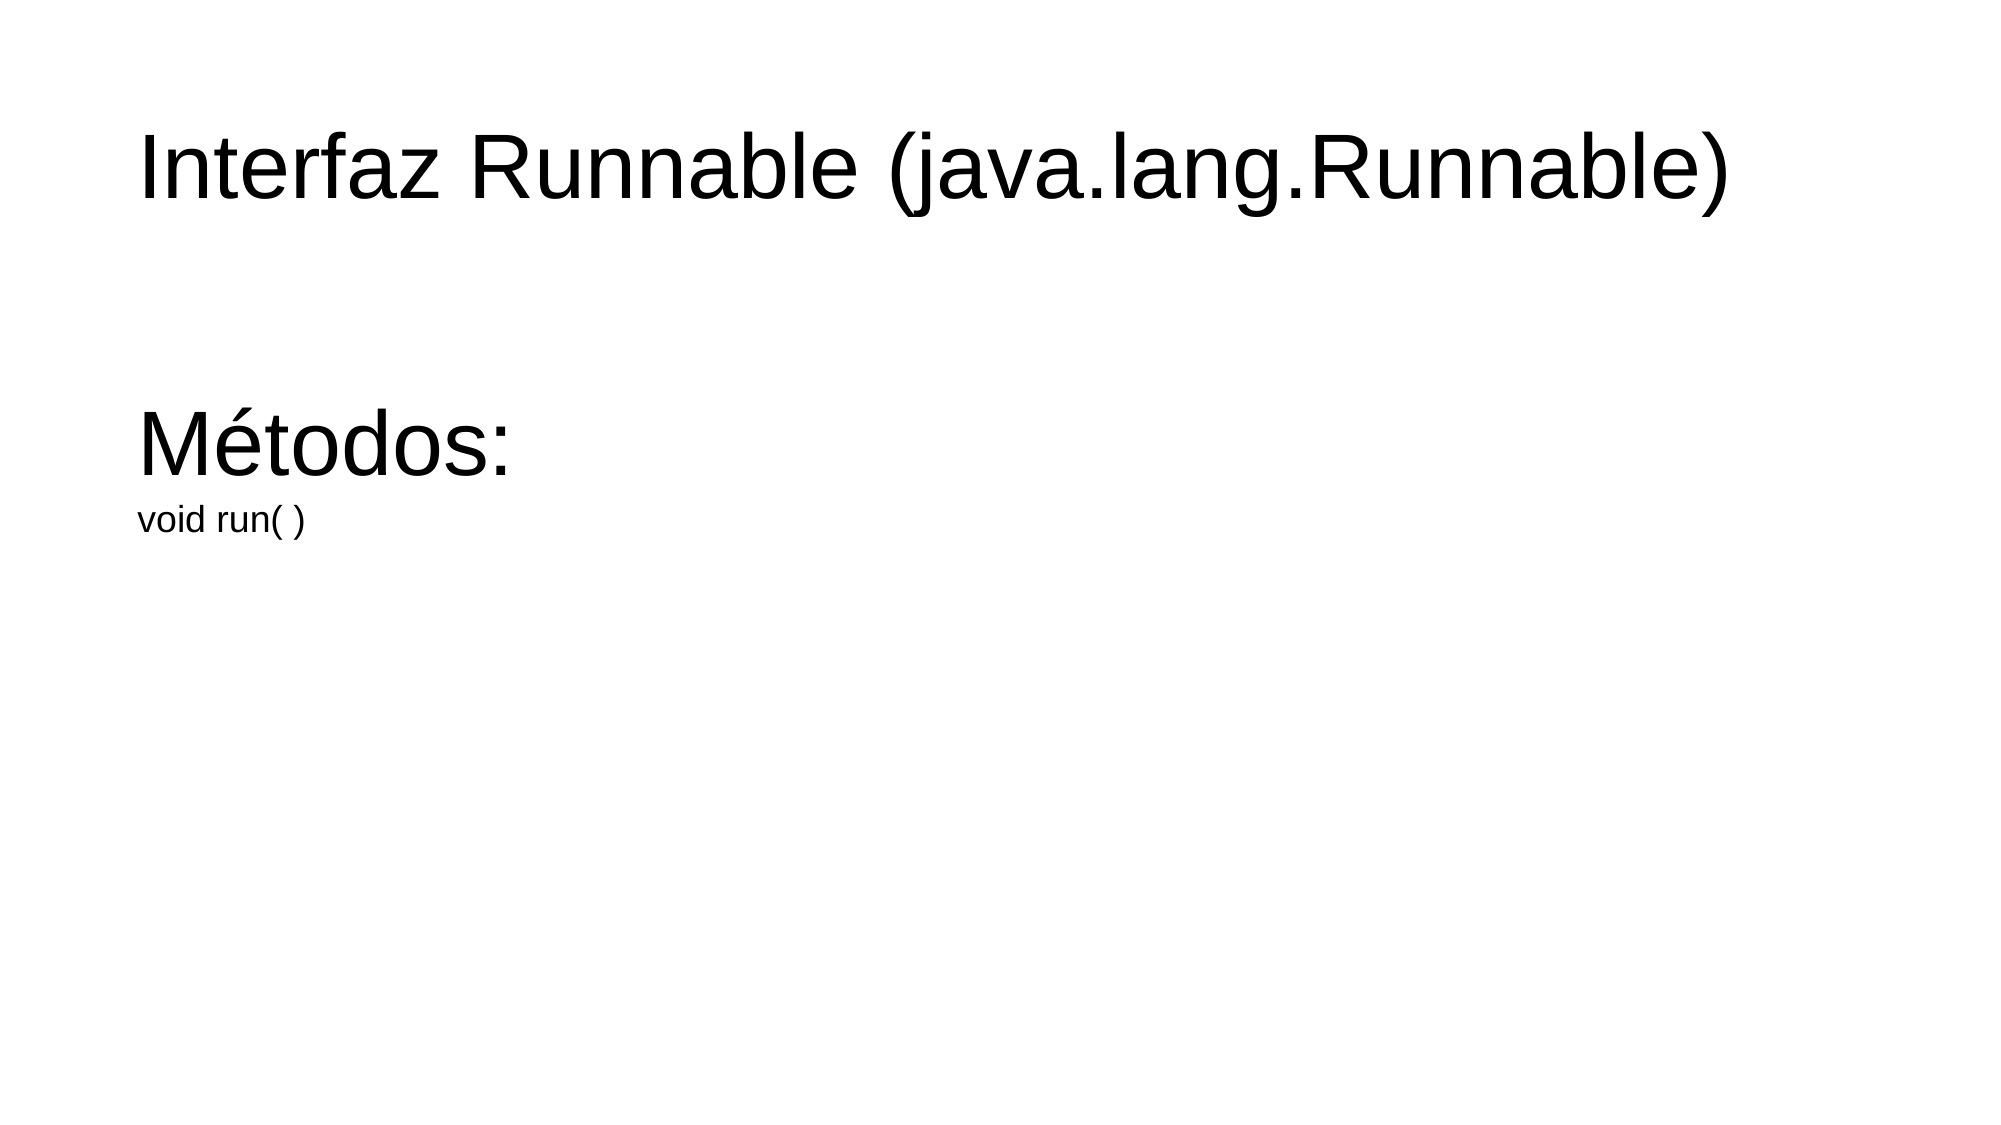

Interfaz Runnable (java.lang.Runnable)
Métodos:
void run( )